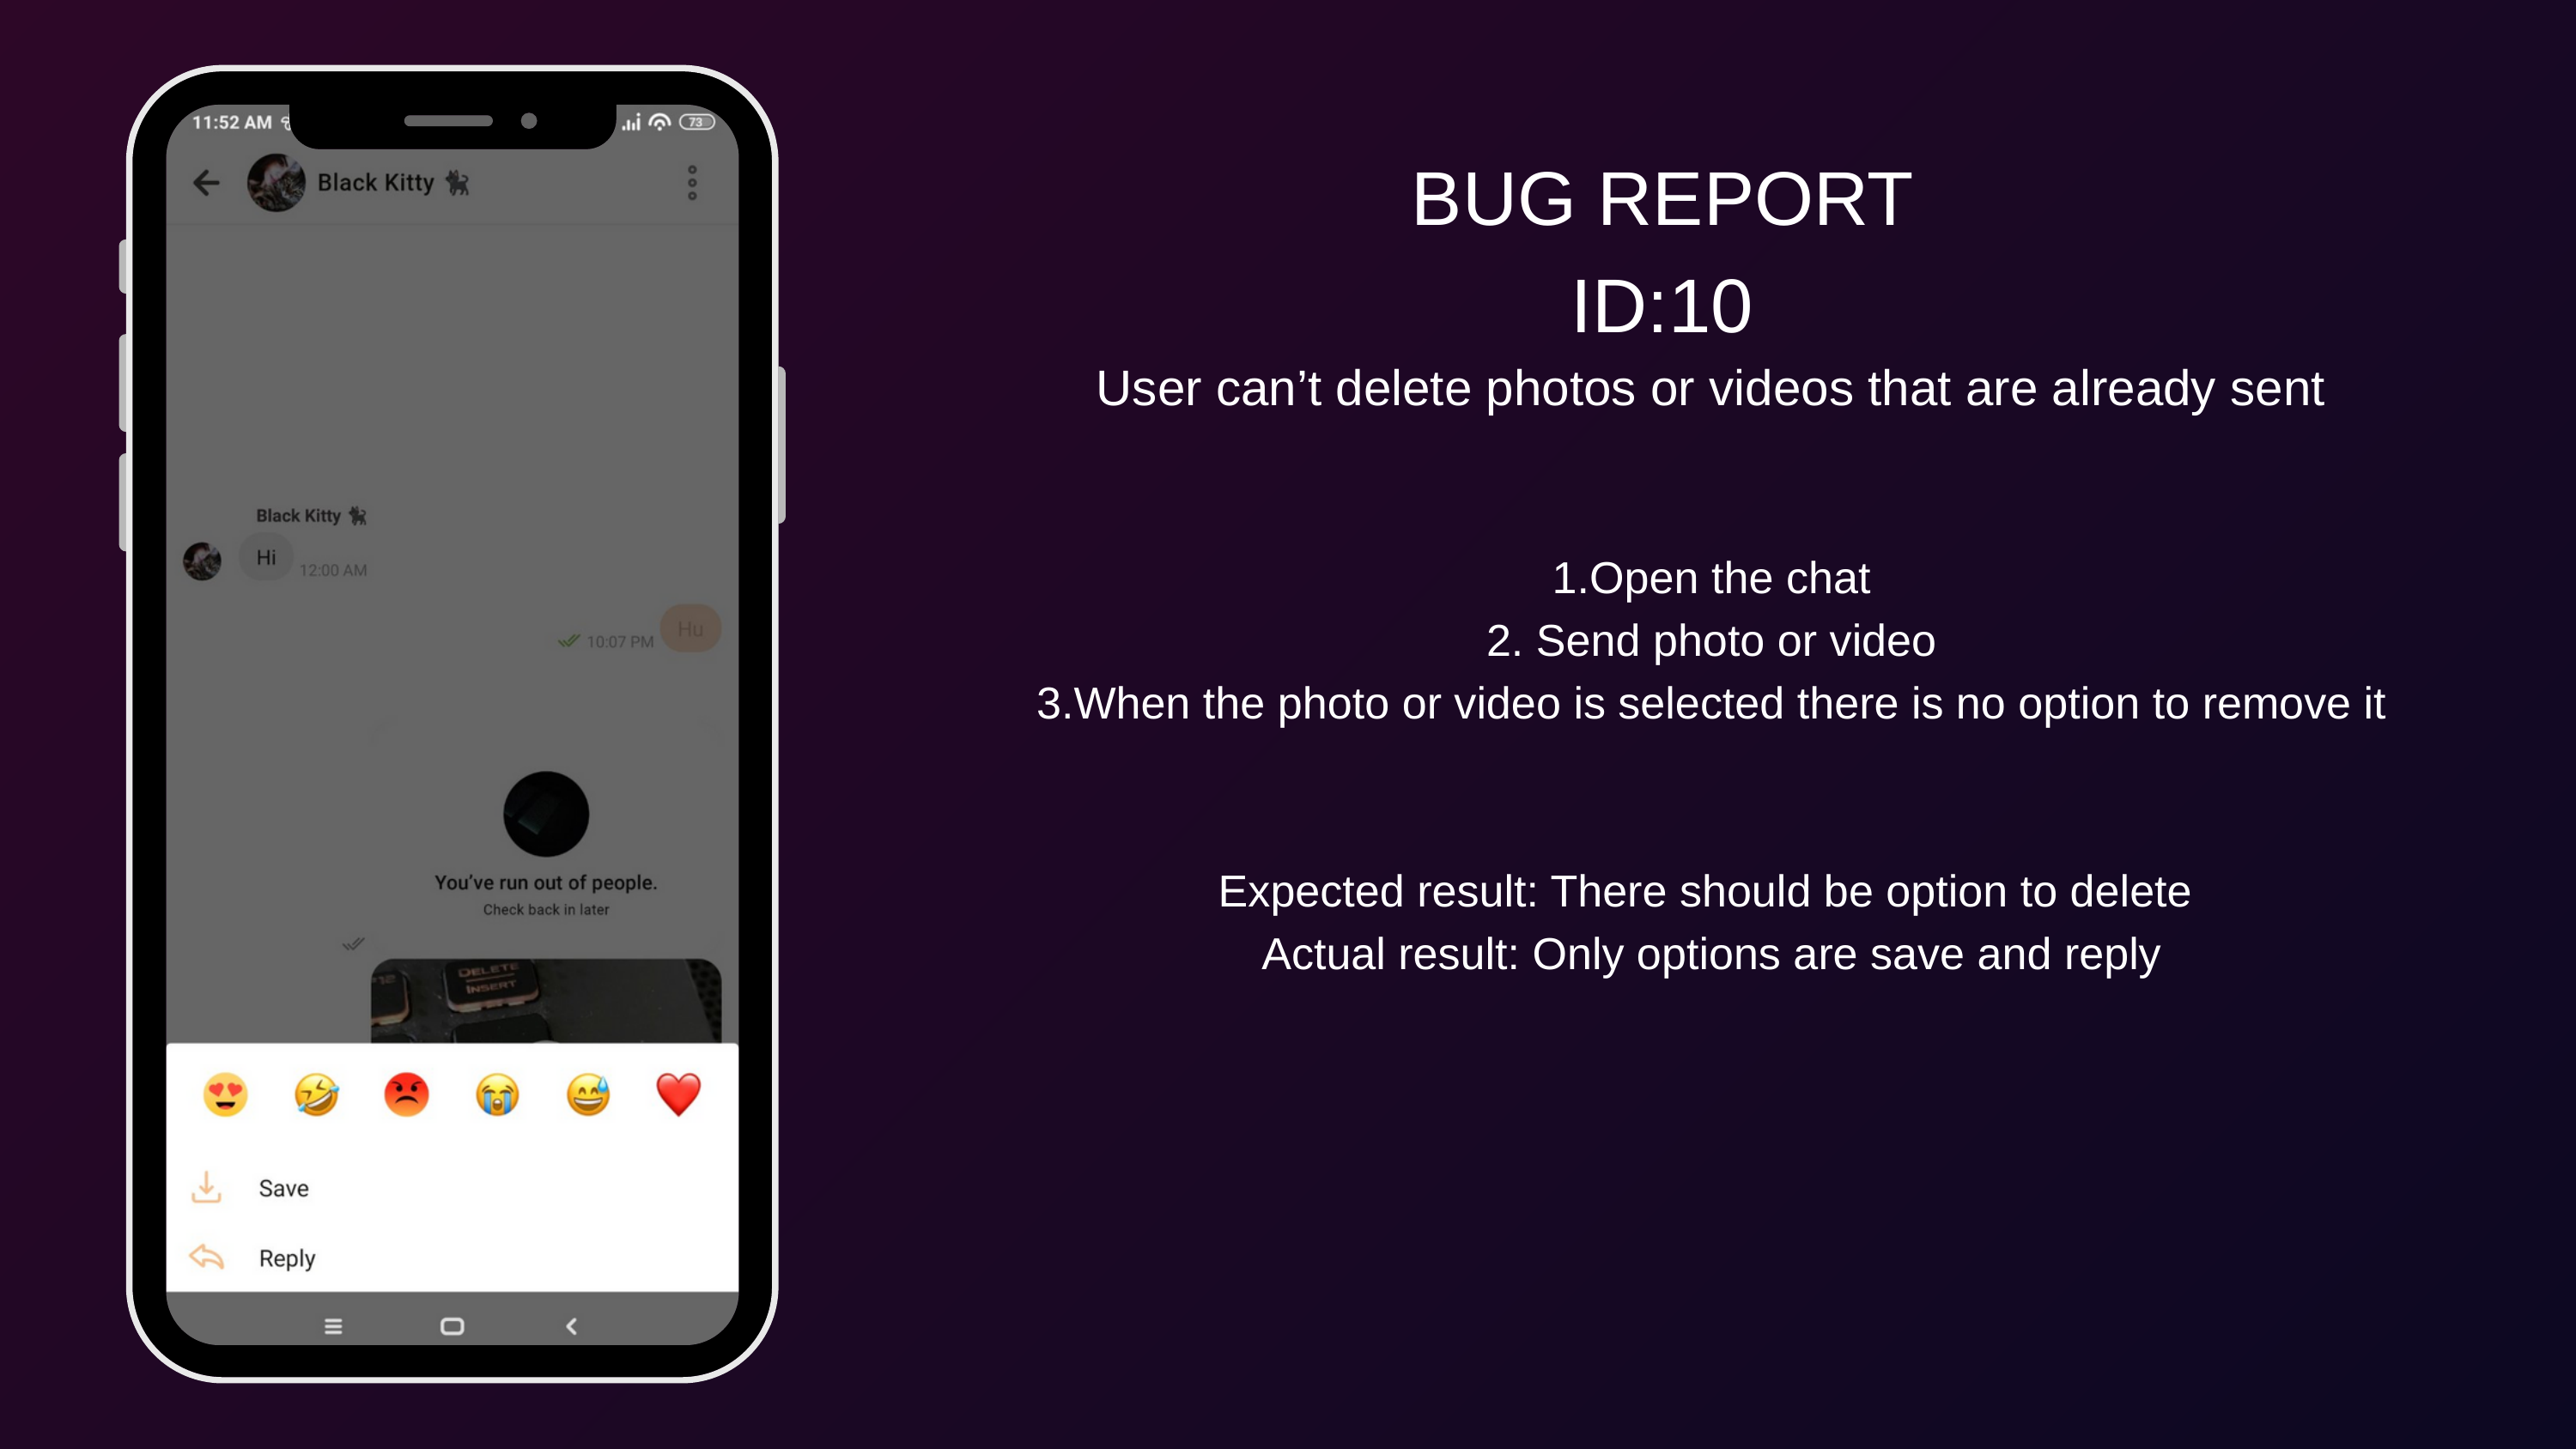

BUG REPORT ID:10
User can’t delete photos or videos that are already sent

1.Open the chat
2. Send photo or video
3.When the photo or video is selected there is no option to remove it

Expected result: There should be option to delete
Actual result: Only options are save and reply